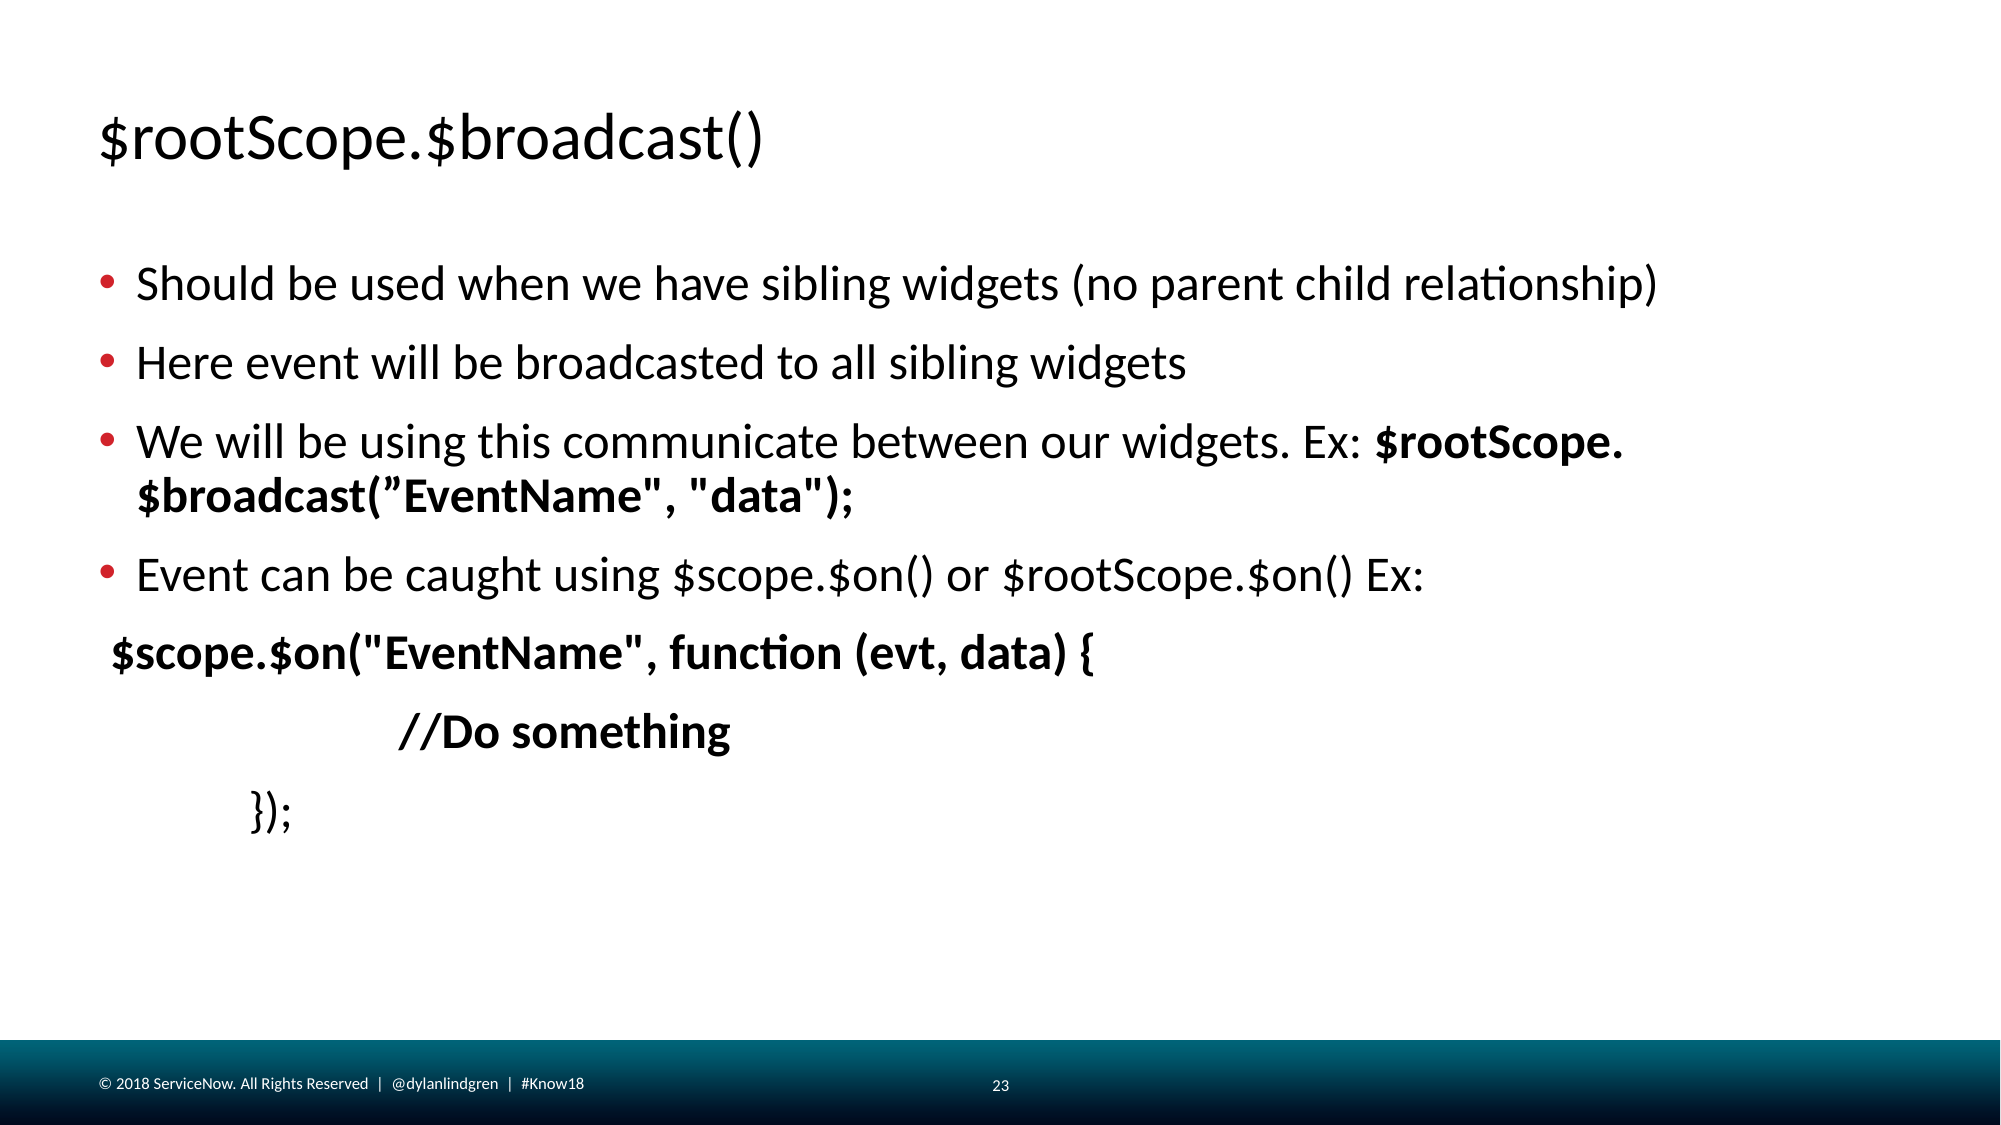

# $rootScope.$broadcast()
Should be used when we have sibling widgets (no parent child relationship)
Here event will be broadcasted to all sibling widgets
We will be using this communicate between our widgets. Ex: $rootScope.$broadcast(”EventName", "data");
Event can be caught using $scope.$on() or $rootScope.$on() Ex:
 $scope.$on("EventName", function (evt, data) {
 		//Do something
	});